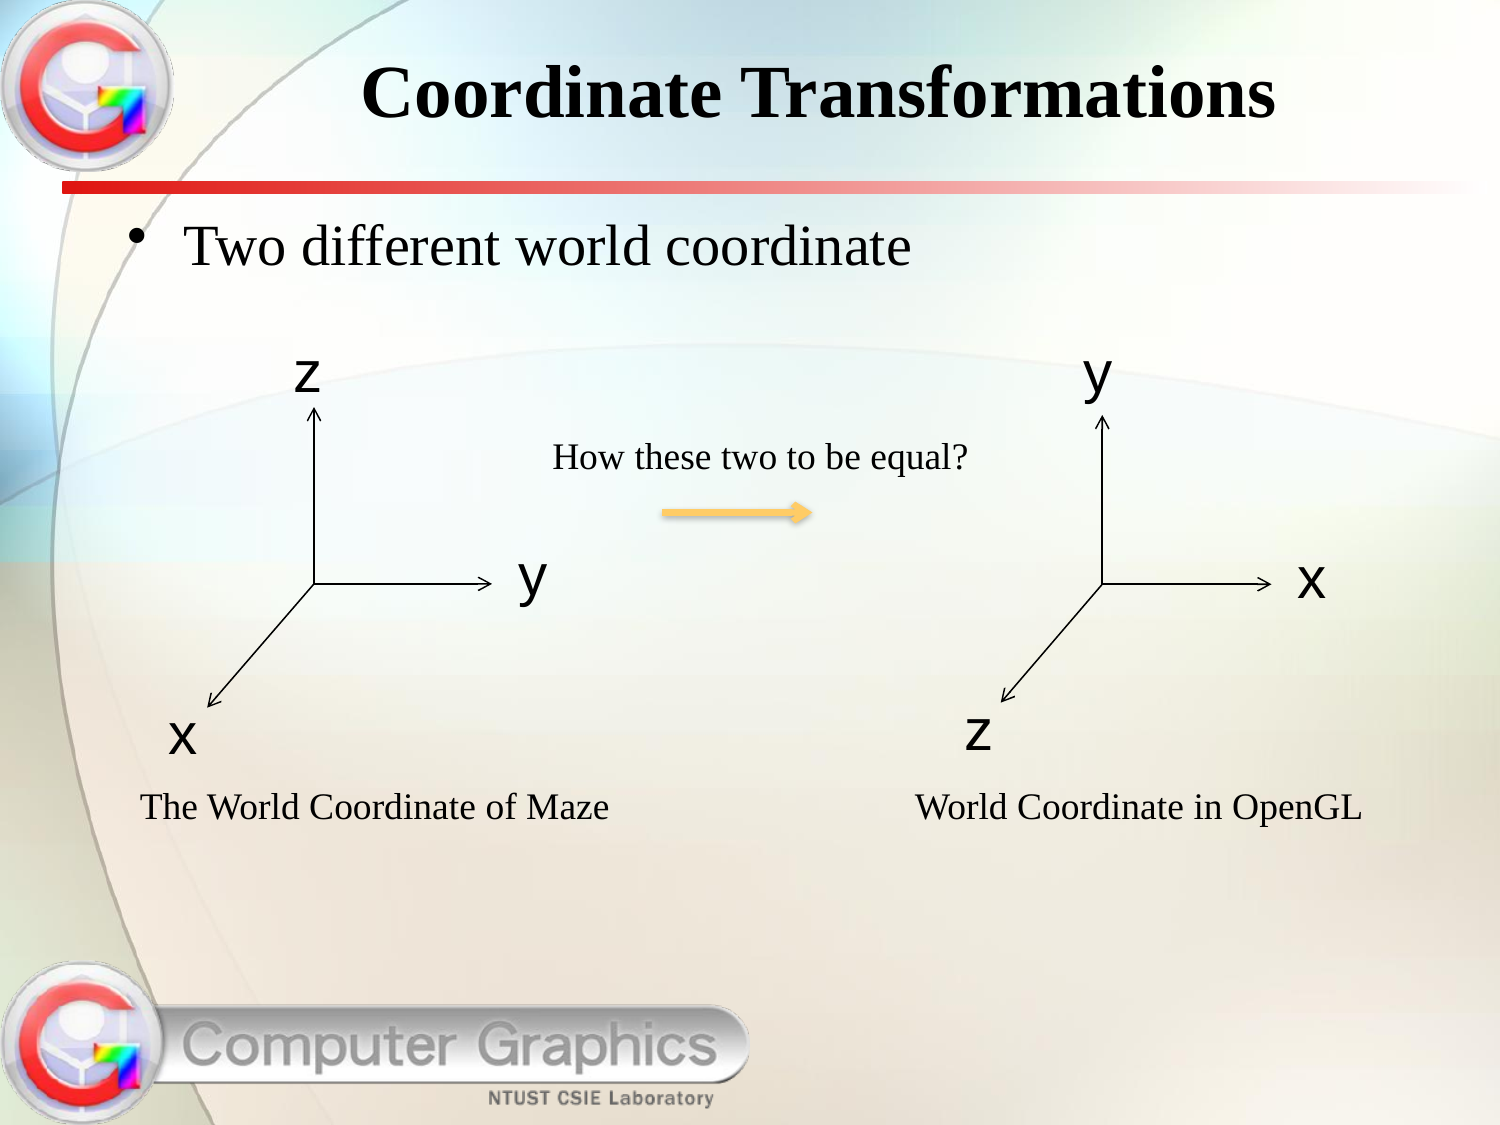

# Coordinate Transformations
Two different world coordinate

z
y
x
y
x
z
How these two to be equal?
The World Coordinate of Maze
World Coordinate in OpenGL